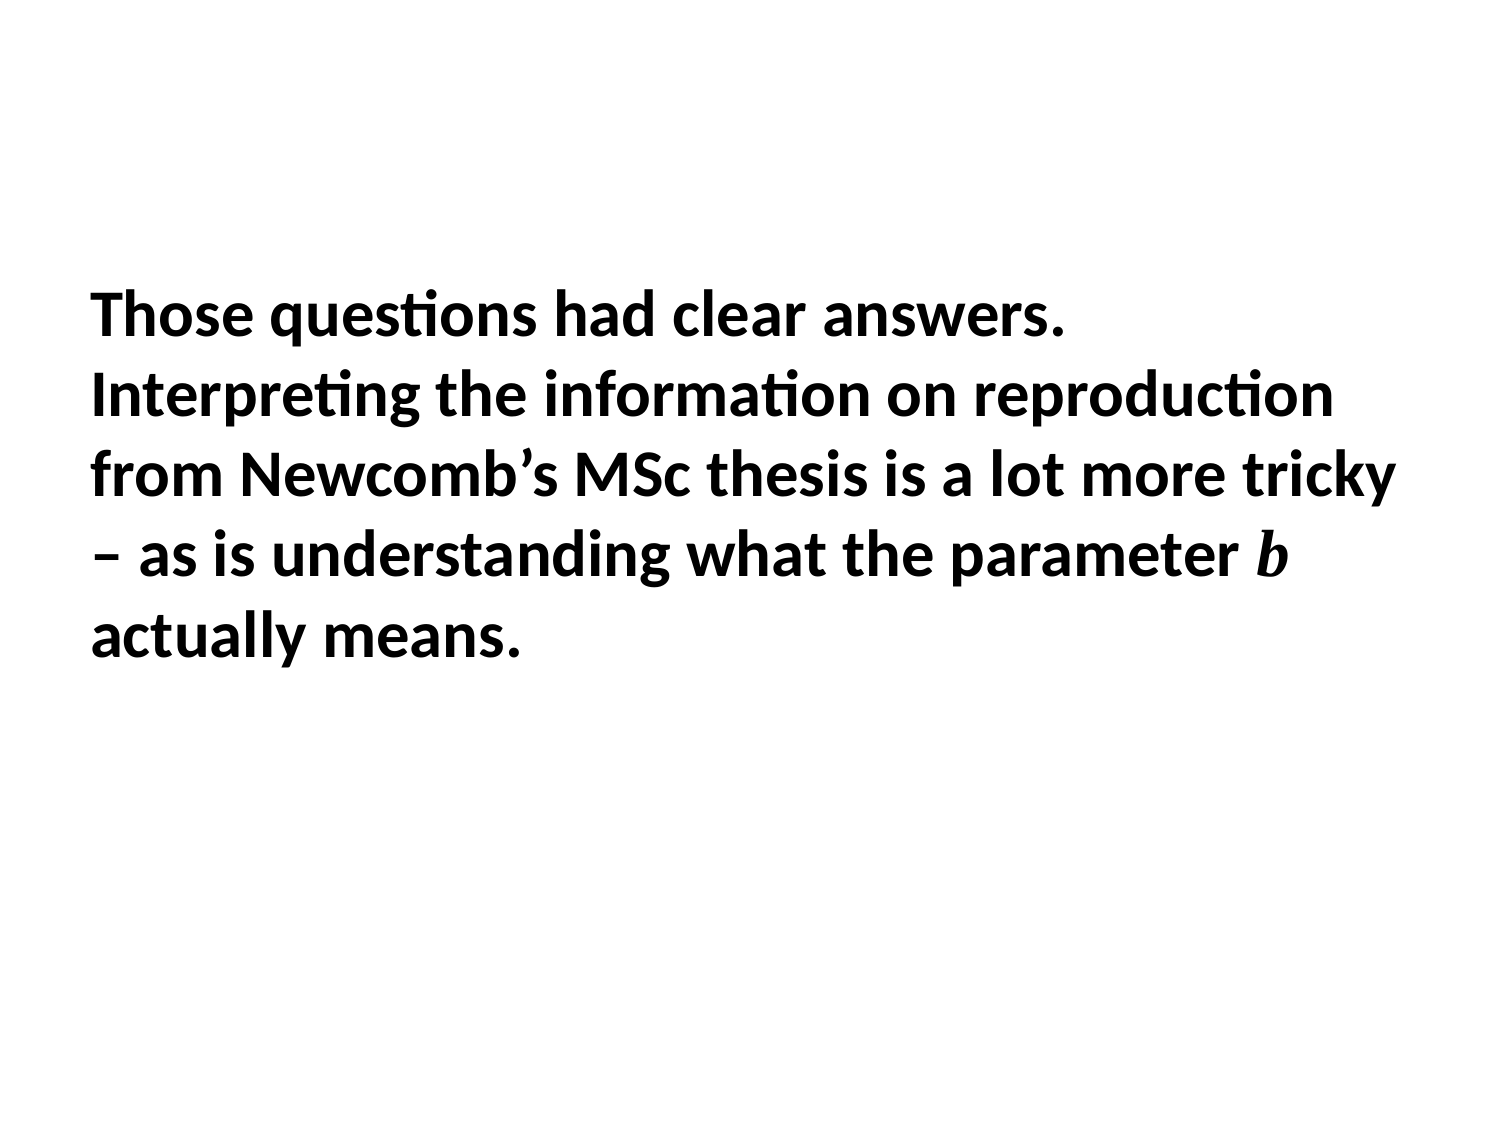

Those questions had clear answers. Interpreting the information on reproduction from Newcomb’s MSc thesis is a lot more tricky – as is understanding what the parameter b actually means.